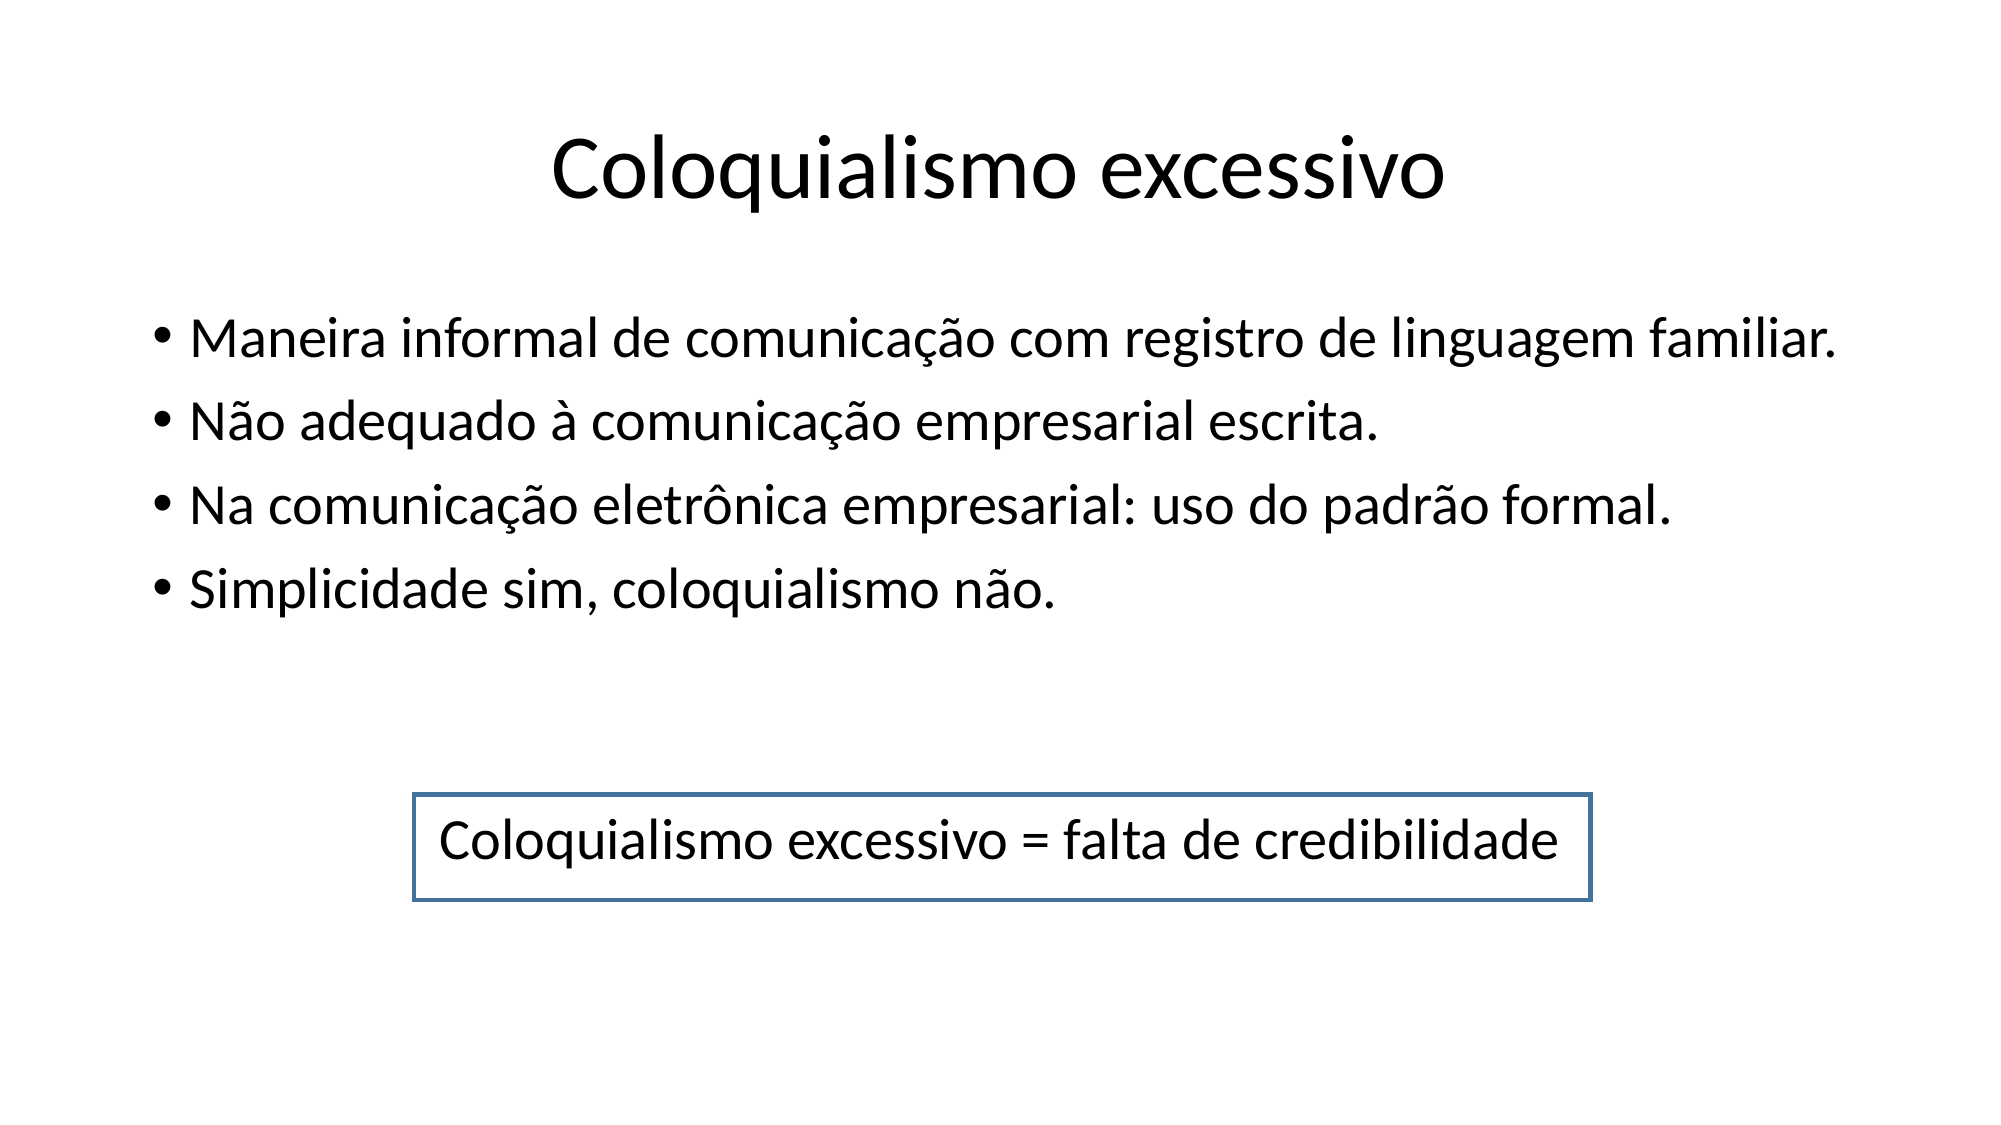

# Coloquialismo excessivo
Maneira informal de comunicação com registro de linguagem familiar.
Não adequado à comunicação empresarial escrita.
Na comunicação eletrônica empresarial: uso do padrão formal.
Simplicidade sim, coloquialismo não.

Coloquialismo excessivo = falta de credibilidade